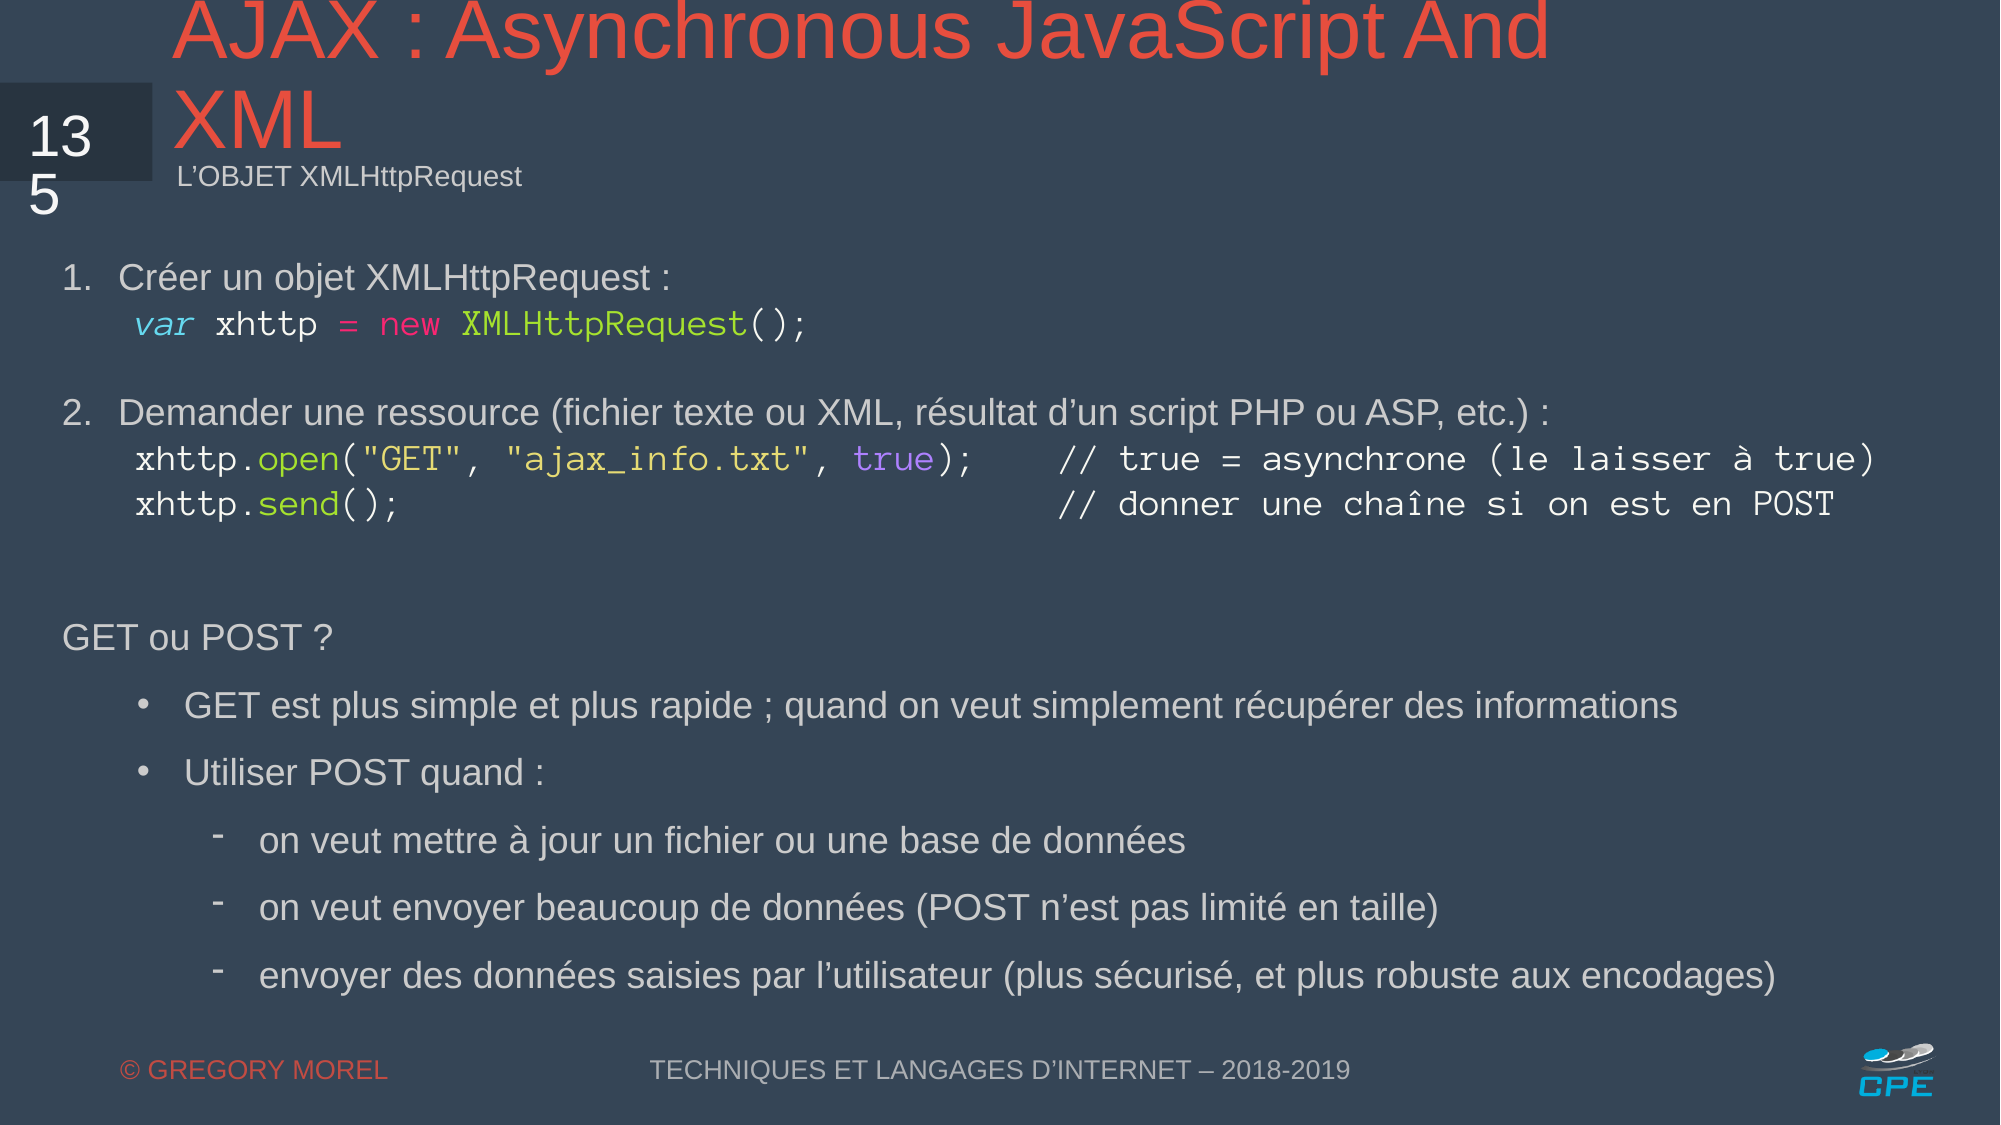

# AJAX : Asynchronous JavaScript And XML
135
L’OBJET XMLHttpRequest
Créer un objet XMLHttpRequest :
	var xhttp = new XMLHttpRequest();

Demander une ressource (fichier texte ou XML, résultat d’un script PHP ou ASP, etc.) :
xhttp.open("GET", "ajax_info.txt", true);    // true = asynchrone (le laisser à true)
xhttp.send();                                // donner une chaîne si on est en POST

GET ou POST ?
GET est plus simple et plus rapide ; quand on veut simplement récupérer des informations
Utiliser POST quand :
on veut mettre à jour un fichier ou une base de données
on veut envoyer beaucoup de données (POST n’est pas limité en taille)
envoyer des données saisies par l’utilisateur (plus sécurisé, et plus robuste aux encodages)